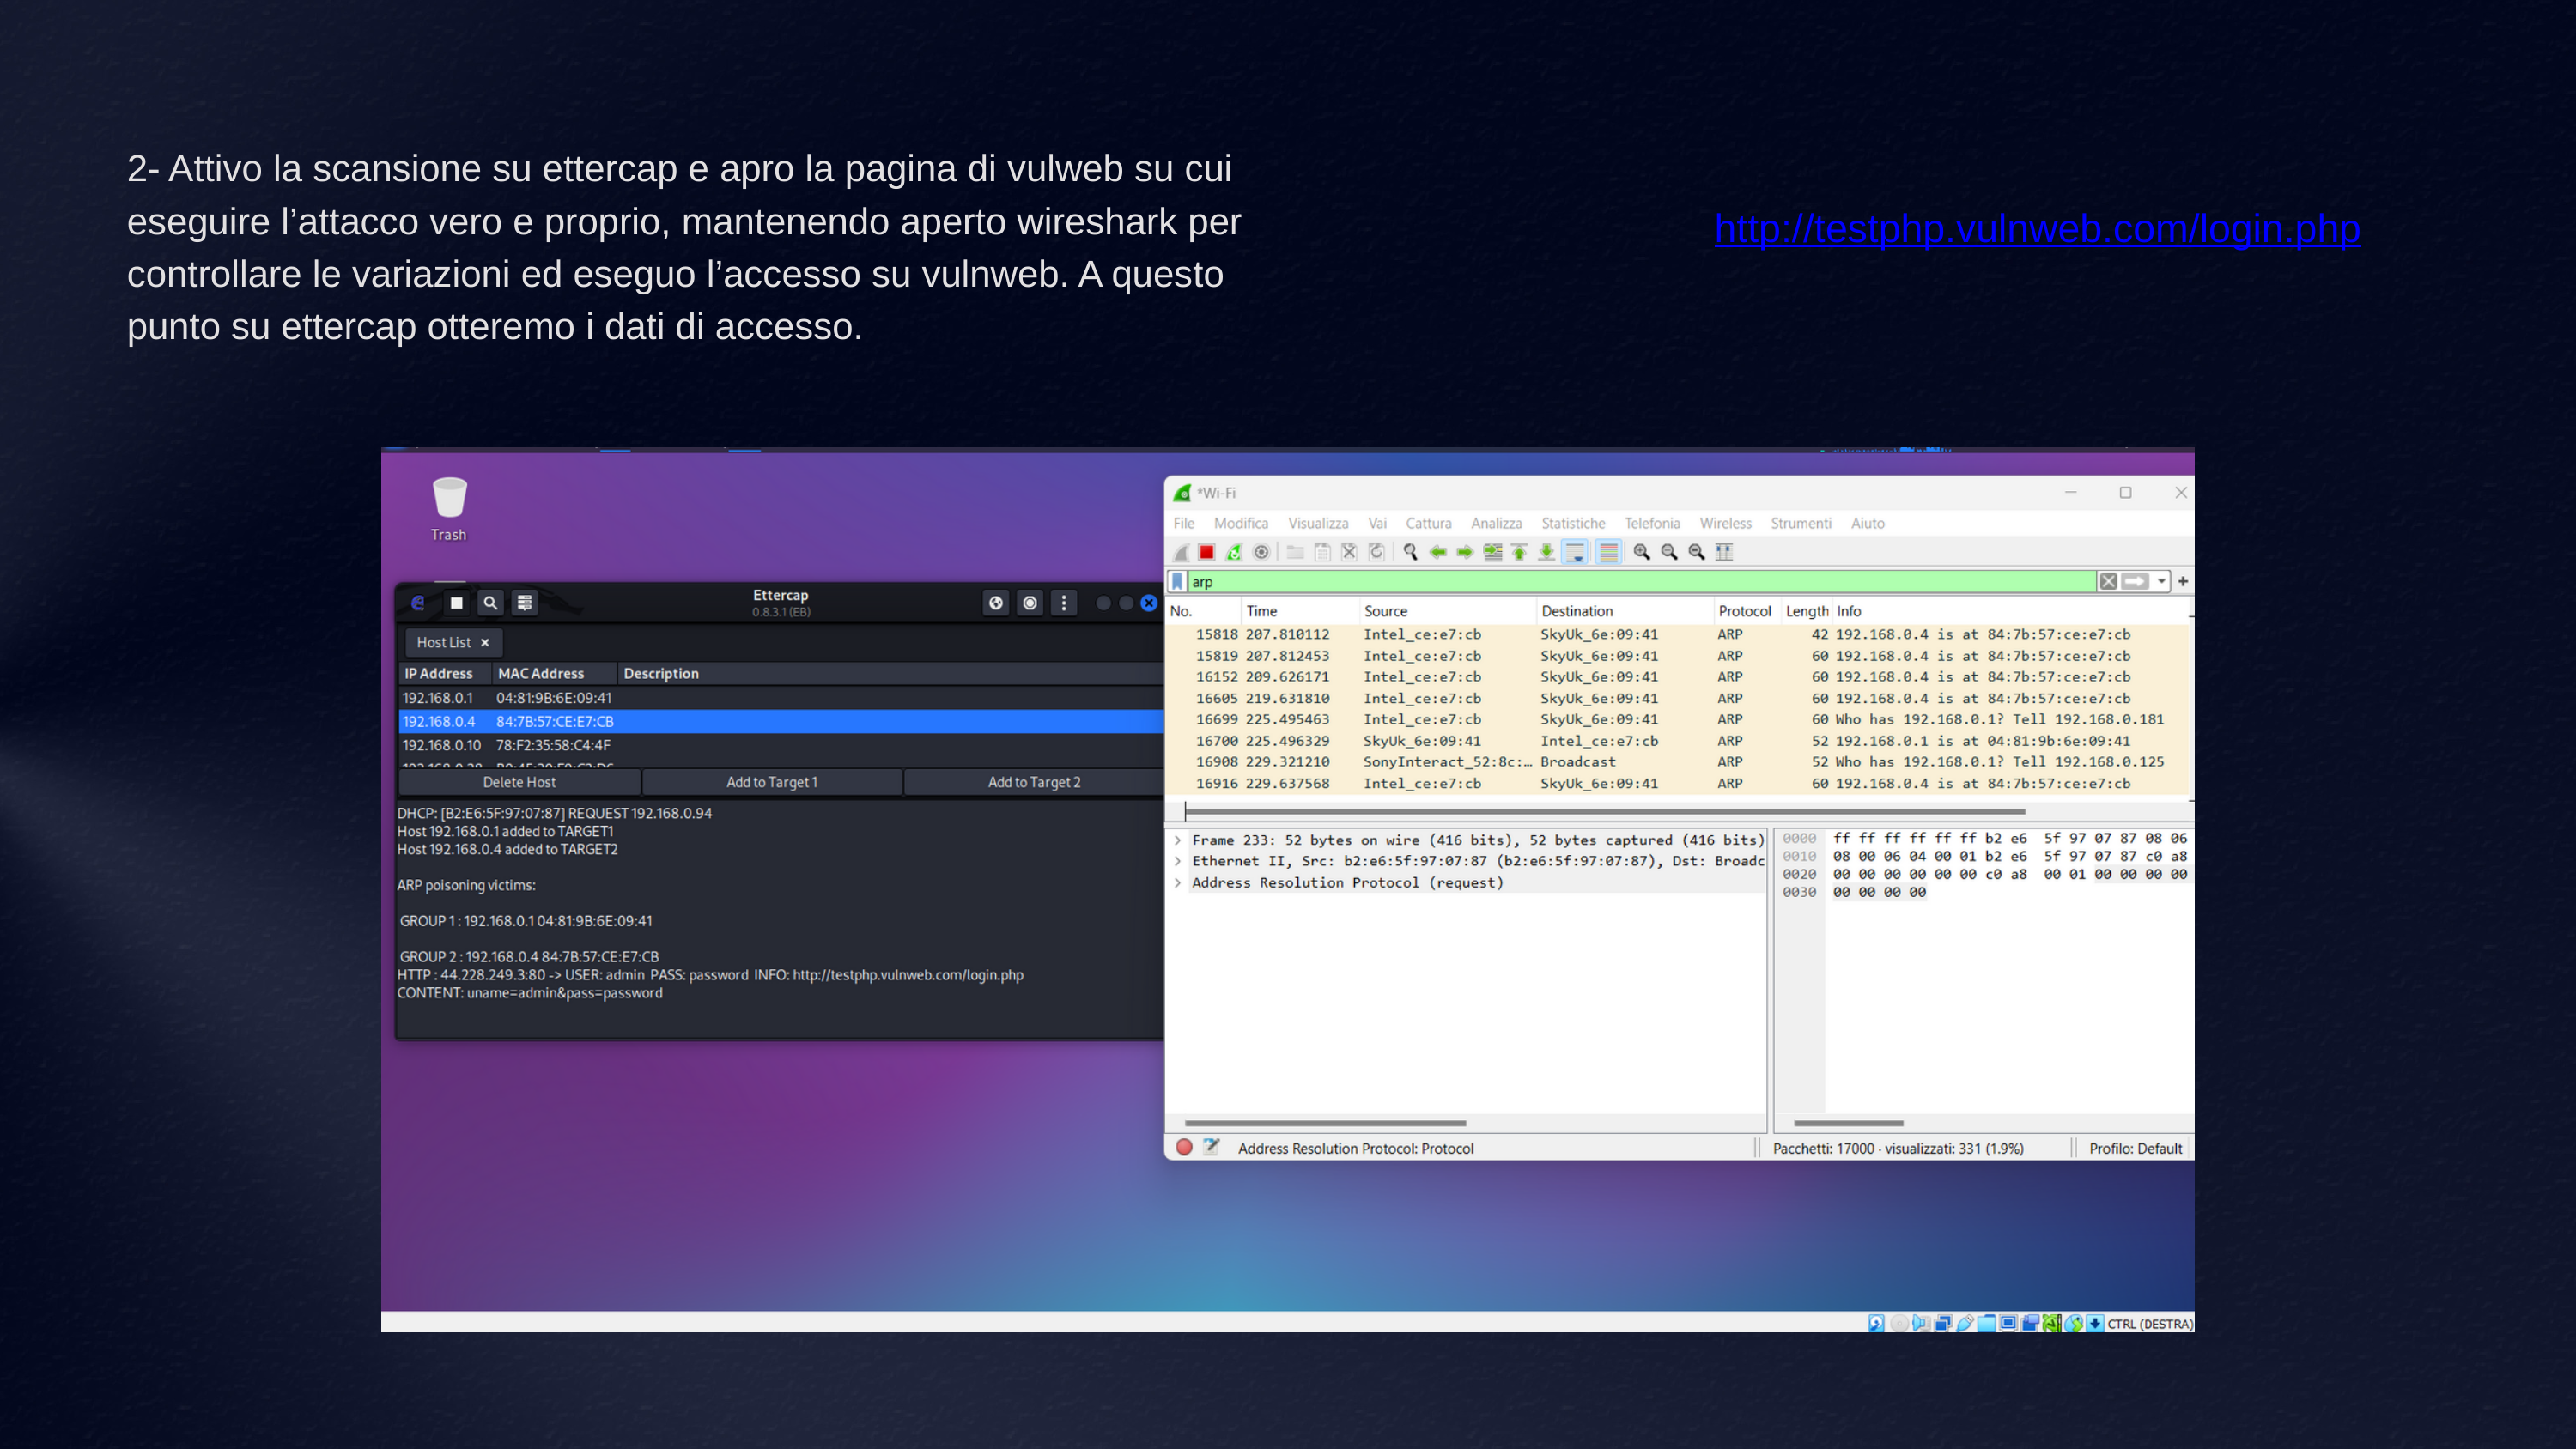

2- Attivo la scansione su ettercap e apro la pagina di vulweb su cui eseguire l’attacco vero e proprio, mantenendo aperto wireshark per controllare le variazioni ed eseguo l’accesso su vulnweb. A questo punto su ettercap otteremo i dati di accesso.
http://testphp.vulnweb.com/login.php